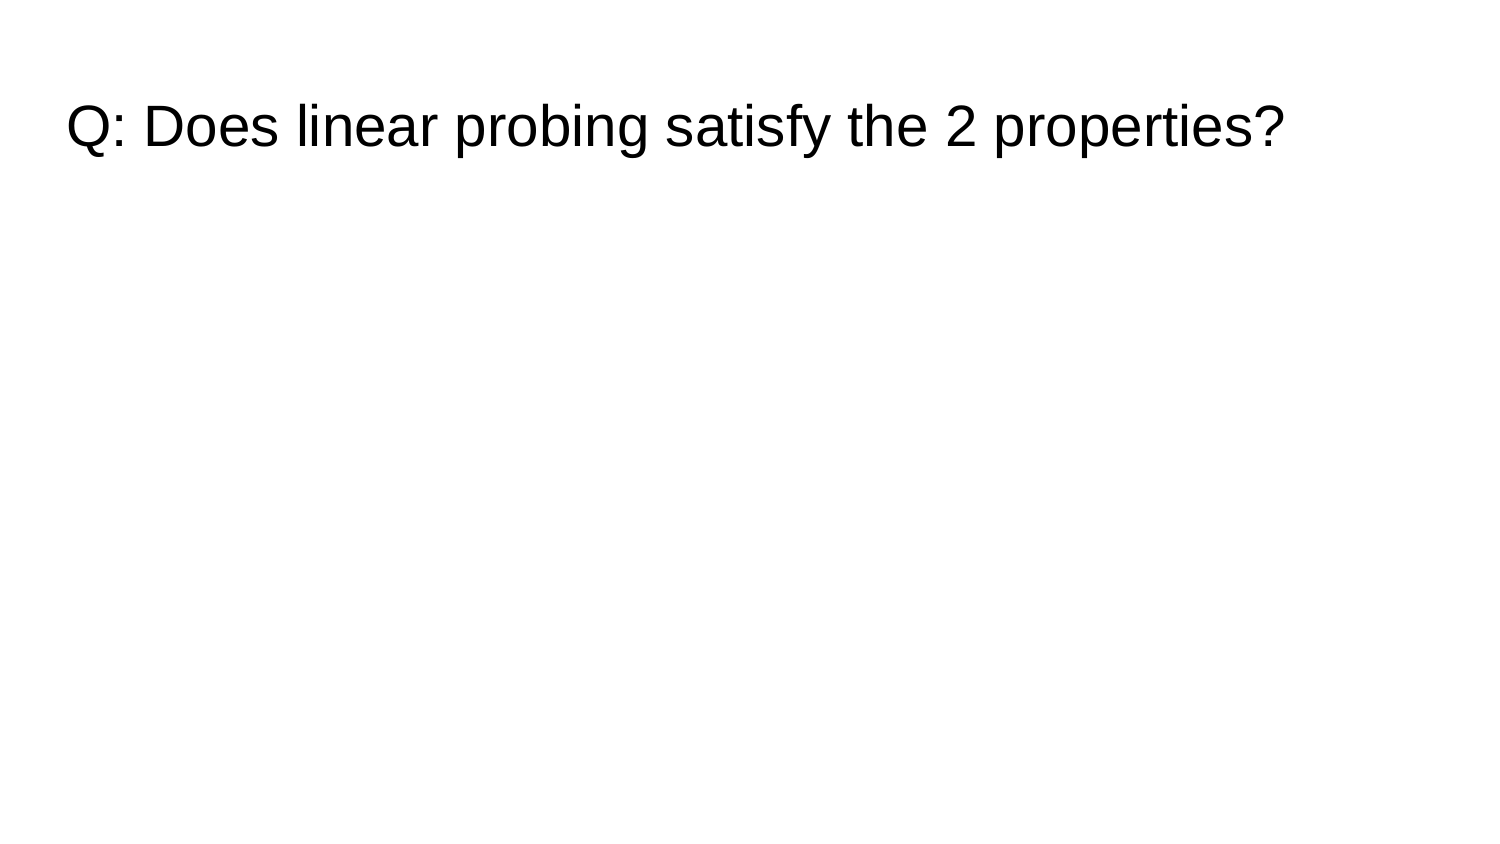

# Q: Does linear probing satisfy the 2 properties?